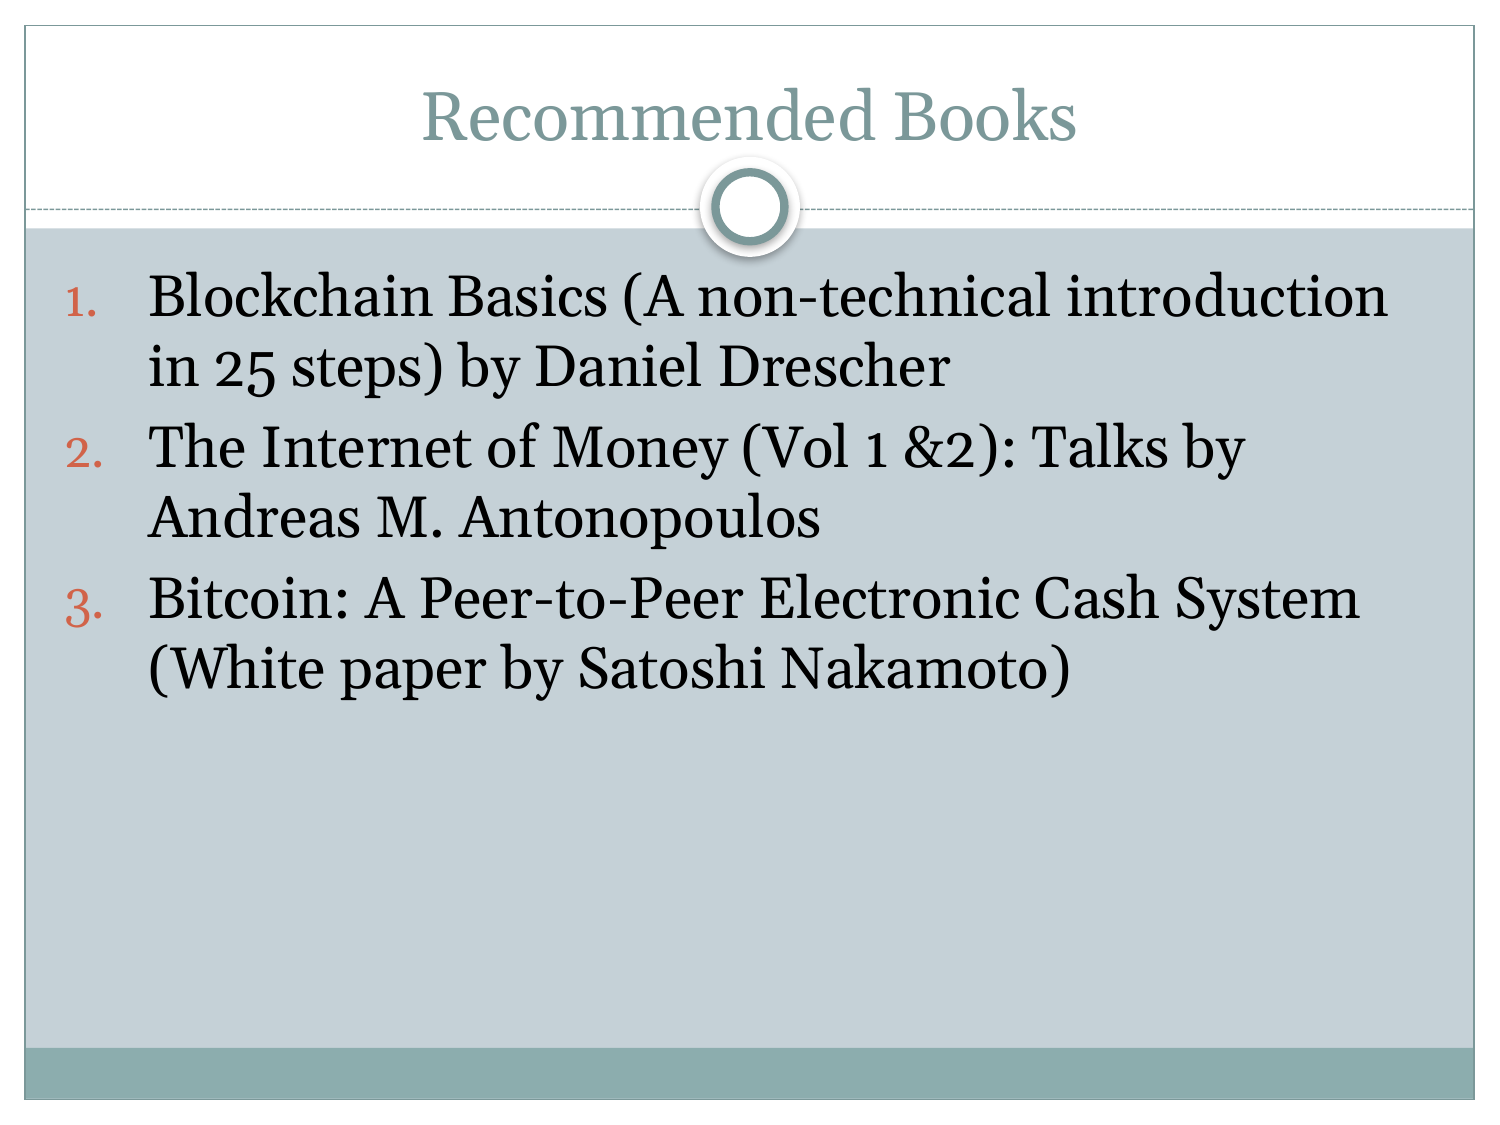

# Recommended Books
Blockchain Basics (A non-technical introduction in 25 steps) by Daniel Drescher
The Internet of Money (Vol 1 &2): Talks by Andreas M. Antonopoulos
Bitcoin: A Peer-to-Peer Electronic Cash System (White paper by Satoshi Nakamoto)